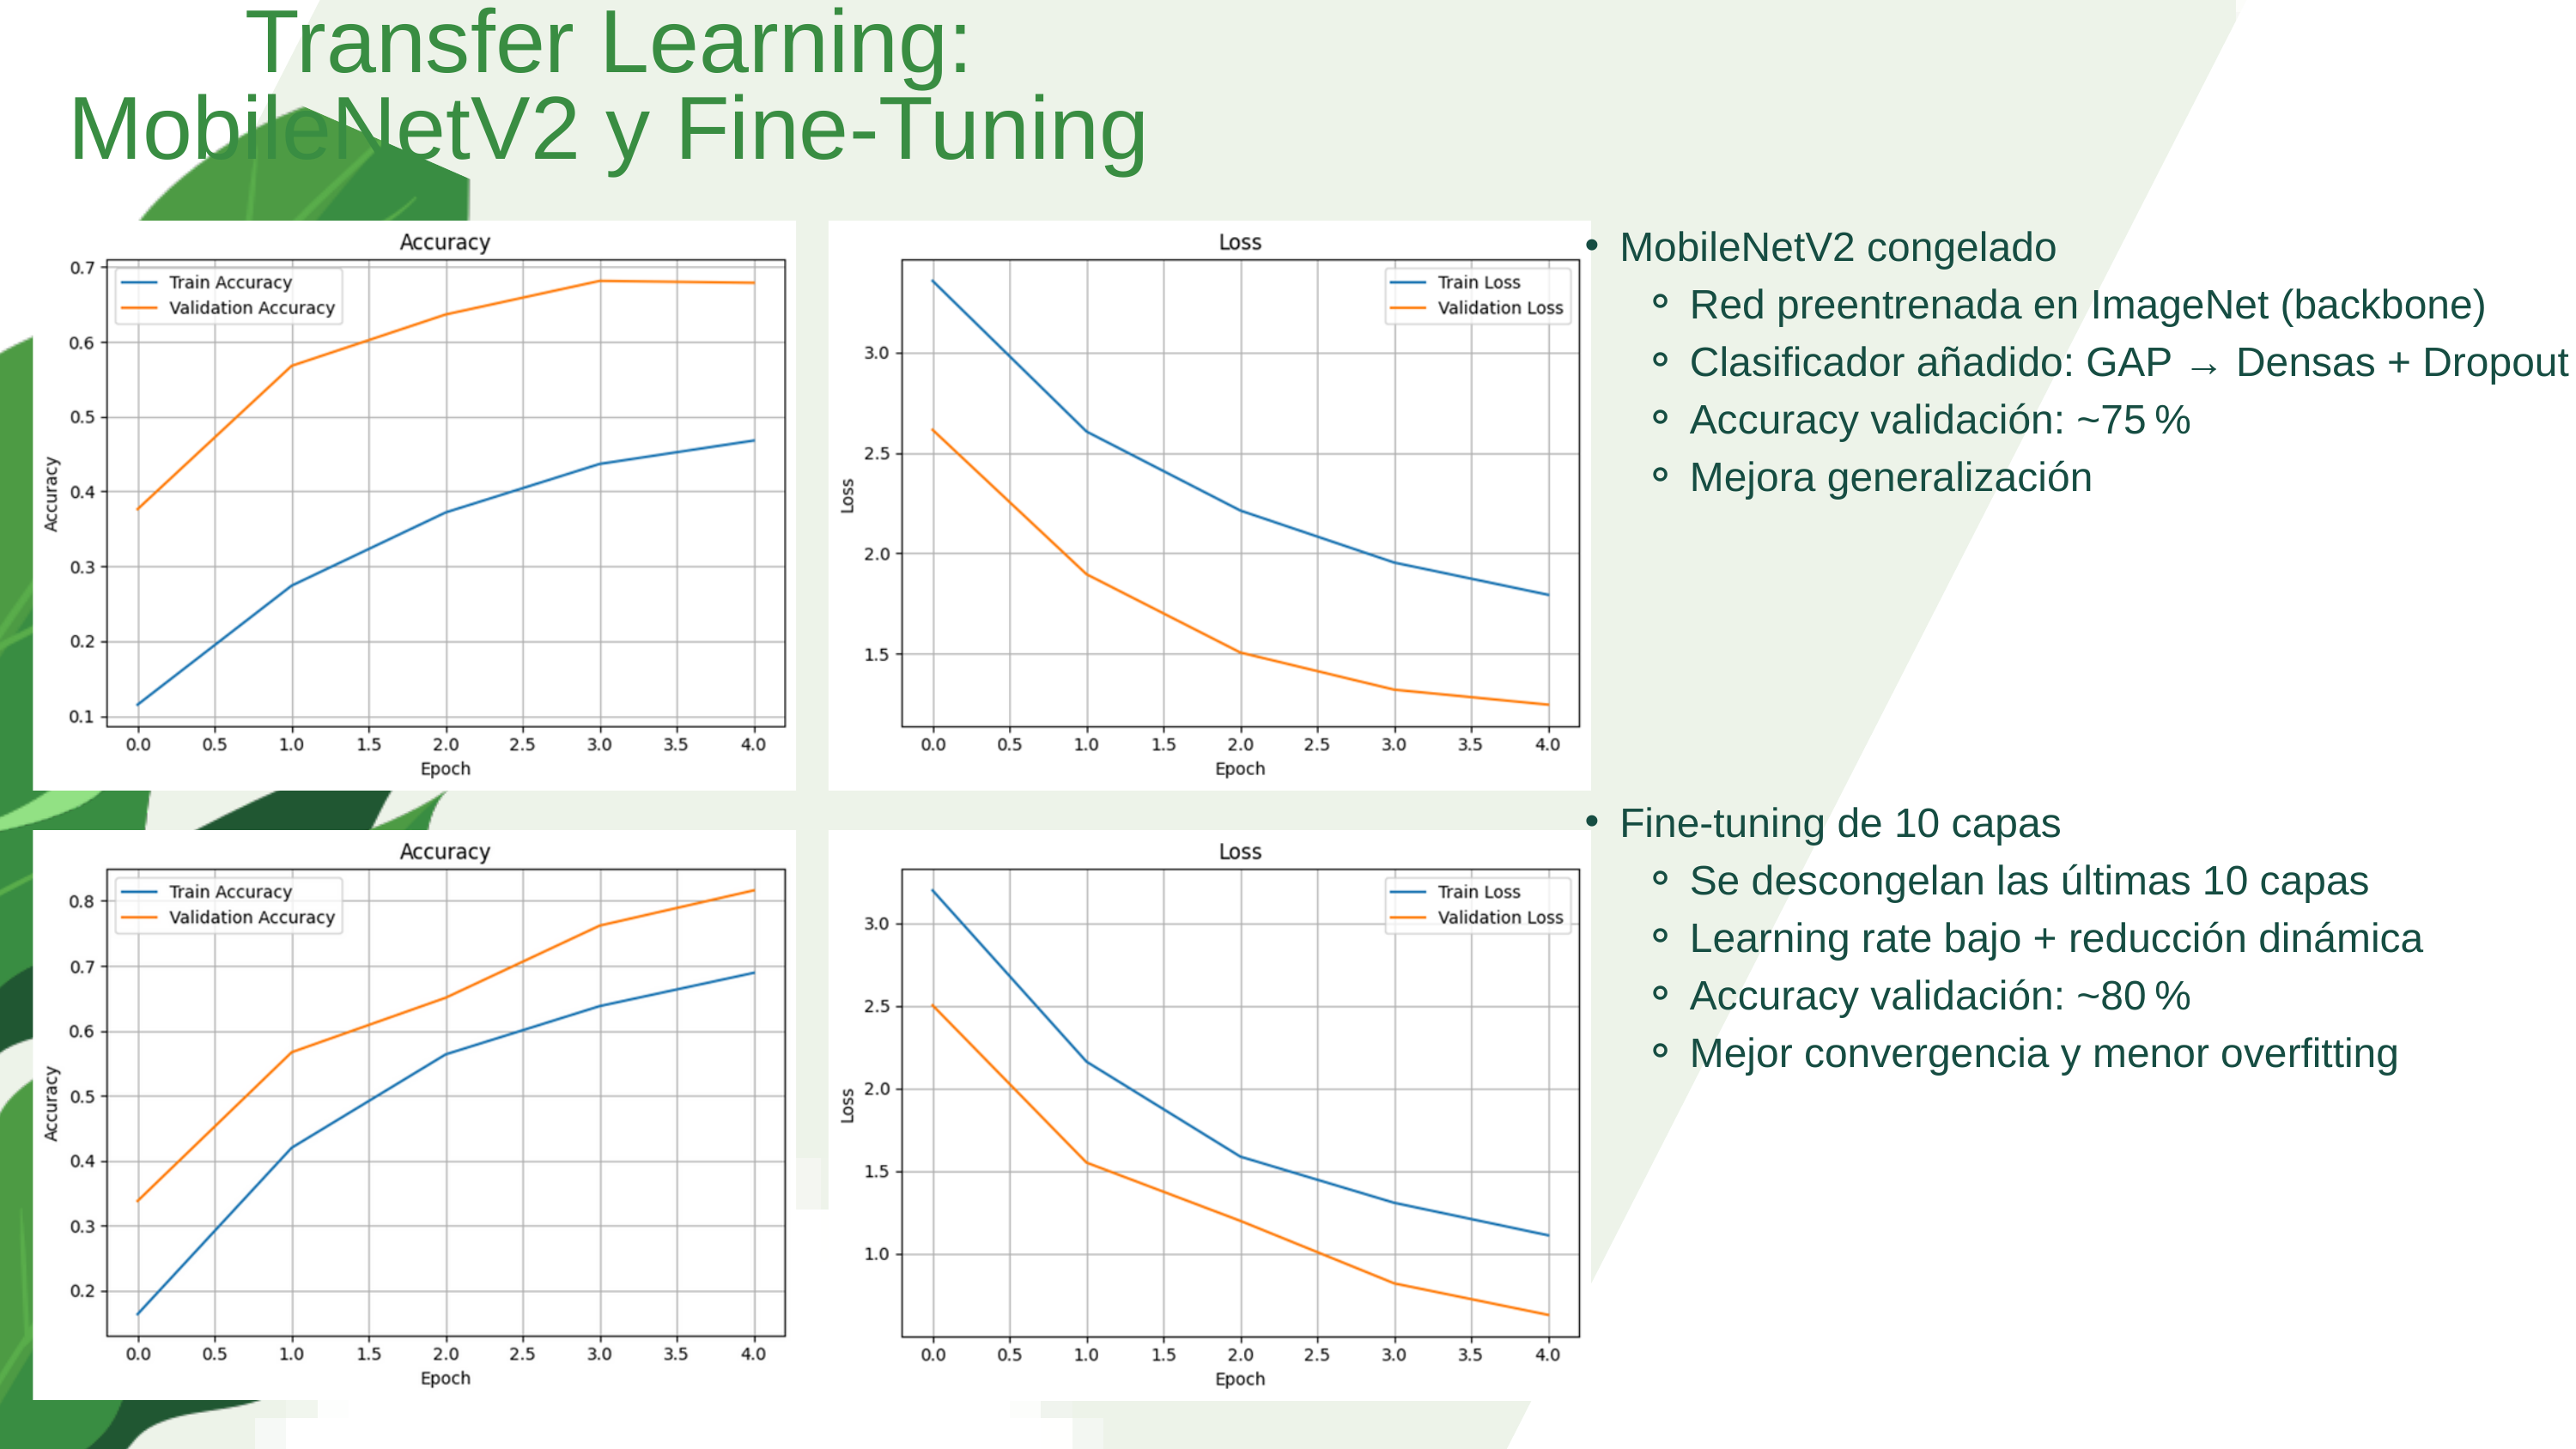

Transfer Learning: MobileNetV2 y Fine-Tuning

MobileNetV2 congelado
Red preentrenada en ImageNet (backbone)
Clasificador añadido: GAP → Densas + Dropout
Accuracy validación: ~75 %
Mejora generalización

Fine-tuning de 10 capas
Se descongelan las últimas 10 capas
Learning rate bajo + reducción dinámica
Accuracy validación: ~80 %
Mejor convergencia y menor overfitting